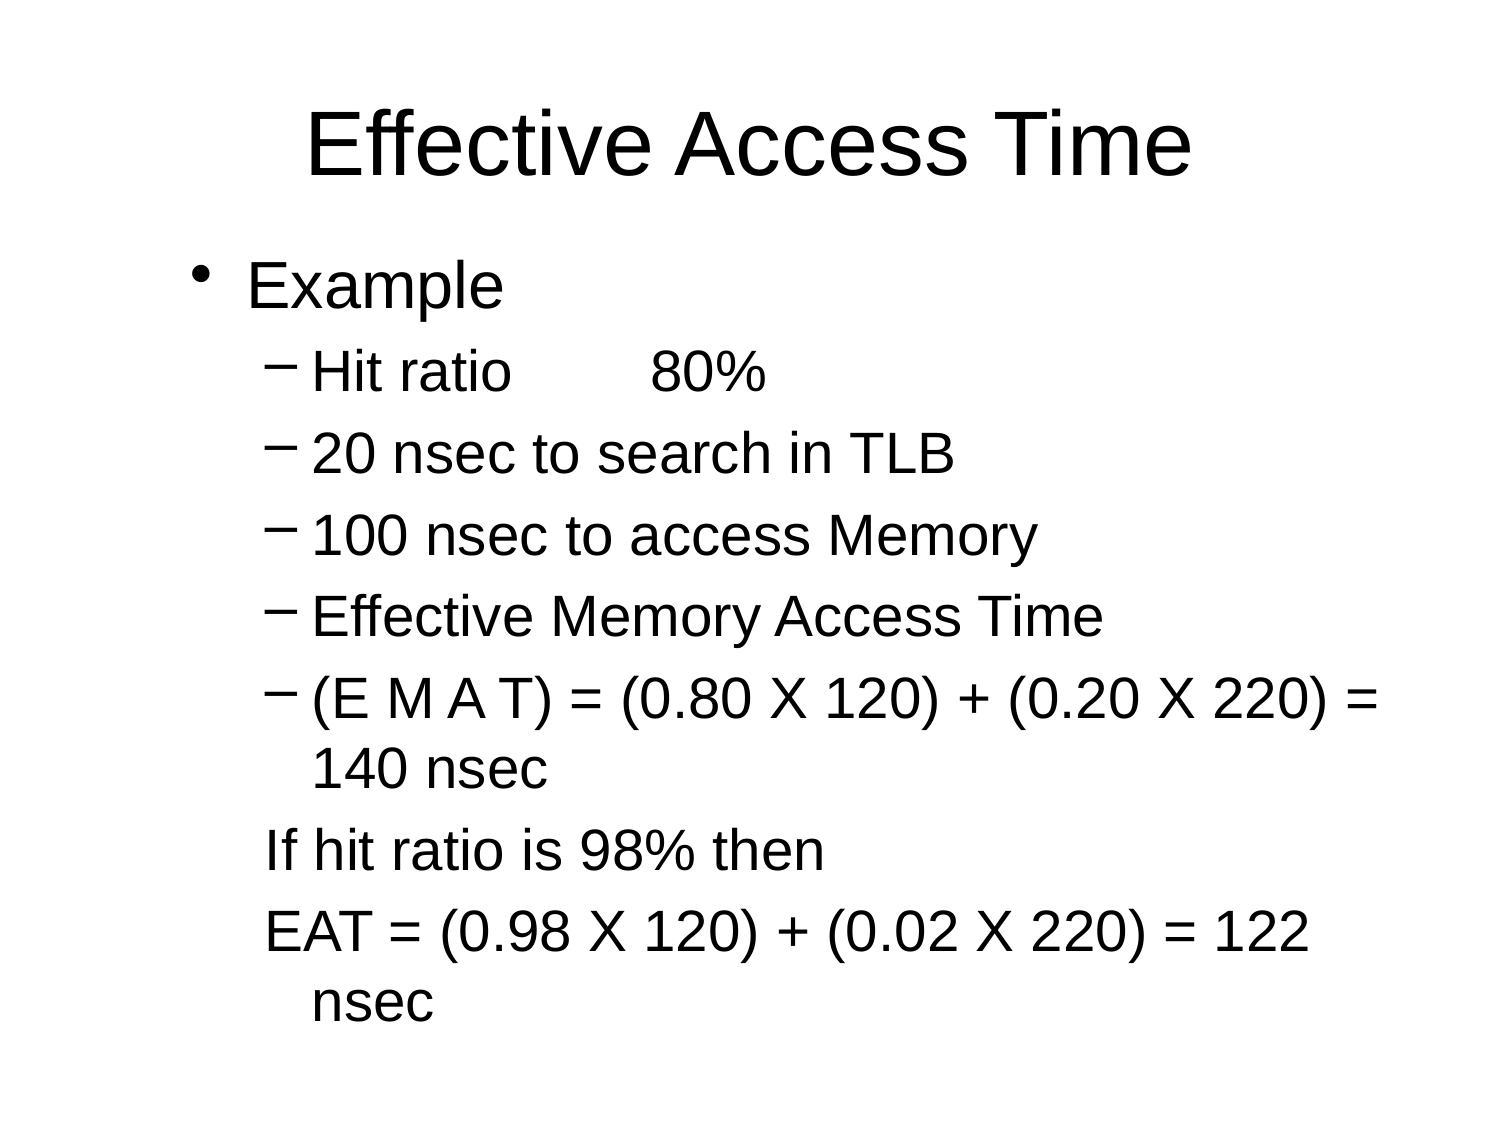

# Effective Access Time
Example
Hit ratio	80%
20 nsec to search in TLB
100 nsec to access Memory
Effective Memory Access Time
(E M A T) = (0.80 X 120) + (0.20 X 220) = 140 nsec
If hit ratio is 98% then
EAT = (0.98 X 120) + (0.02 X 220) = 122 nsec